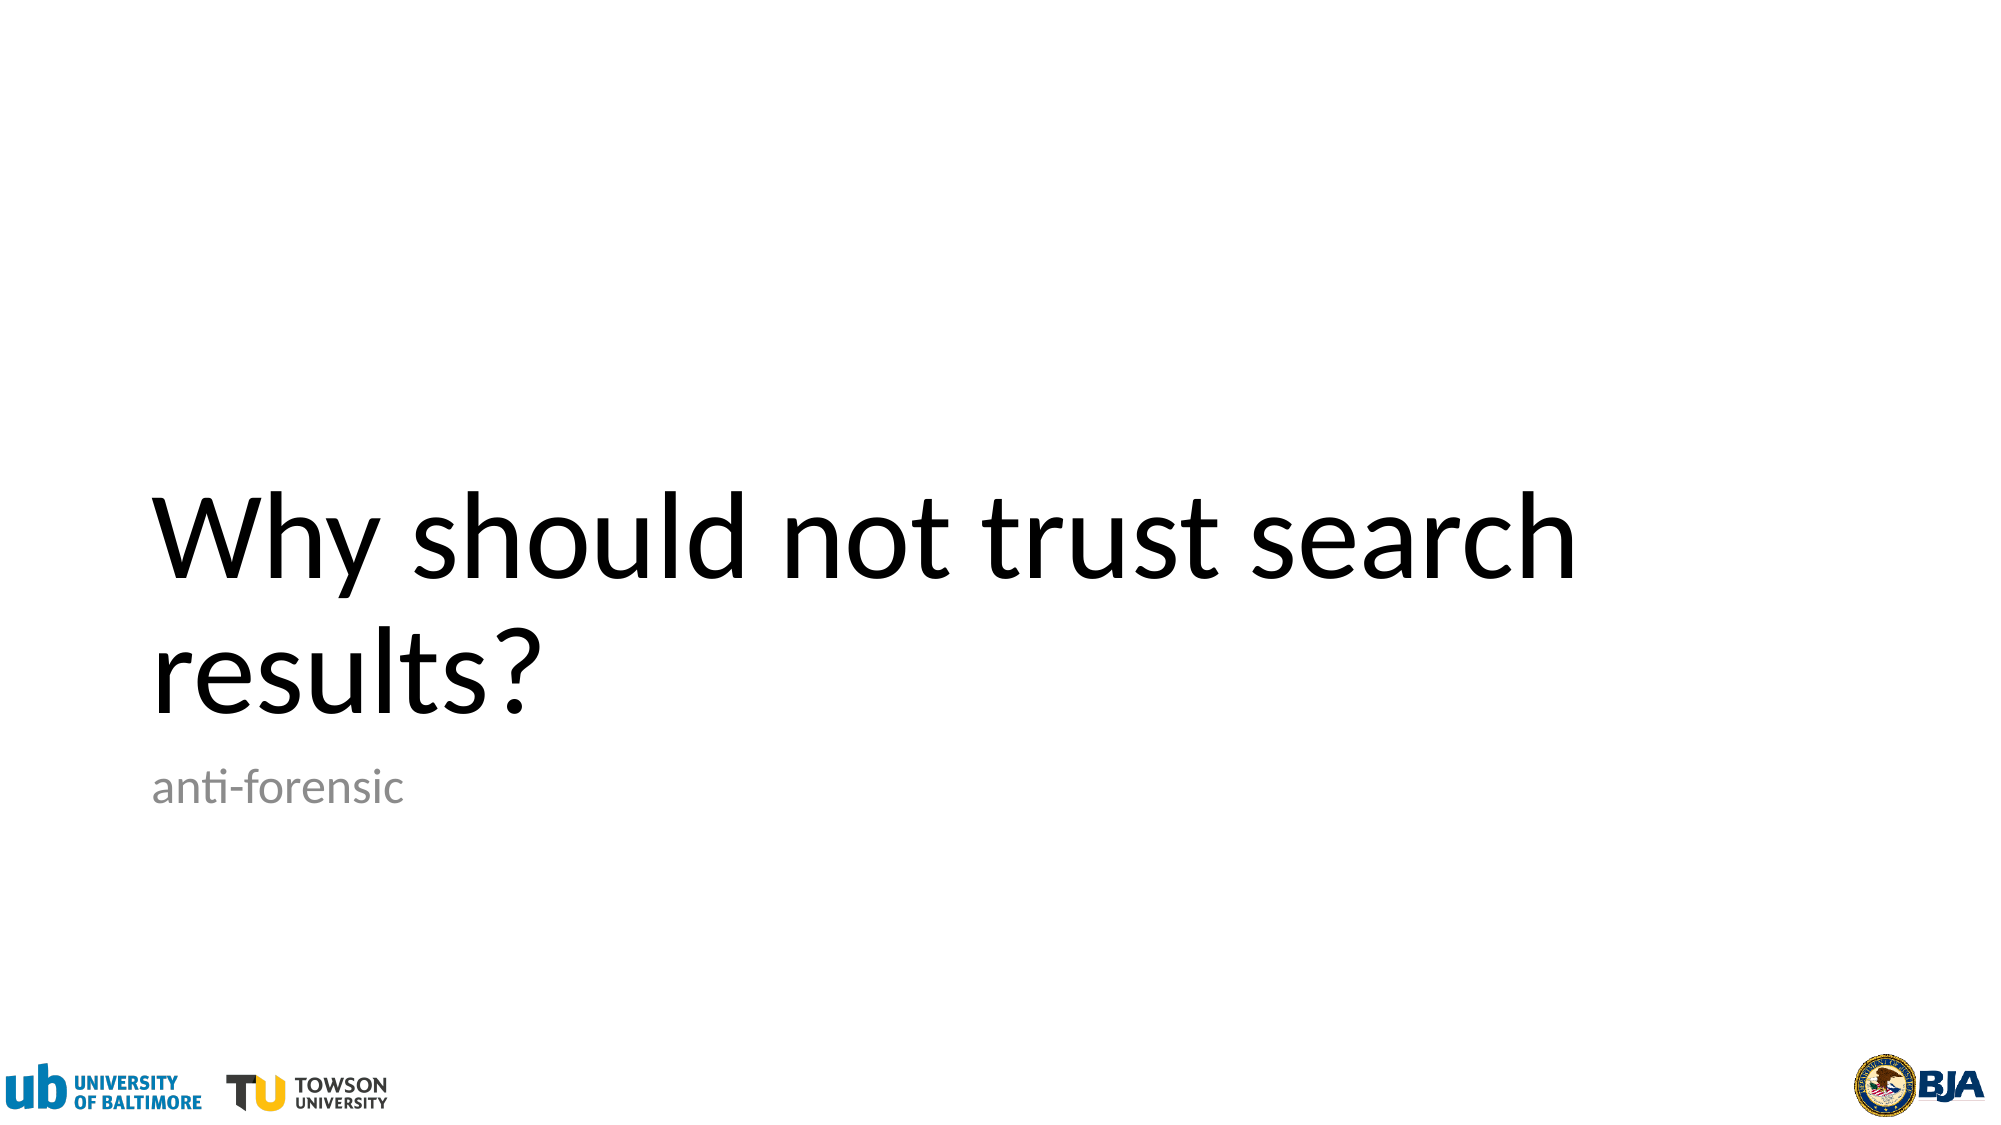

# Why should not trust search results?
anti-forensic